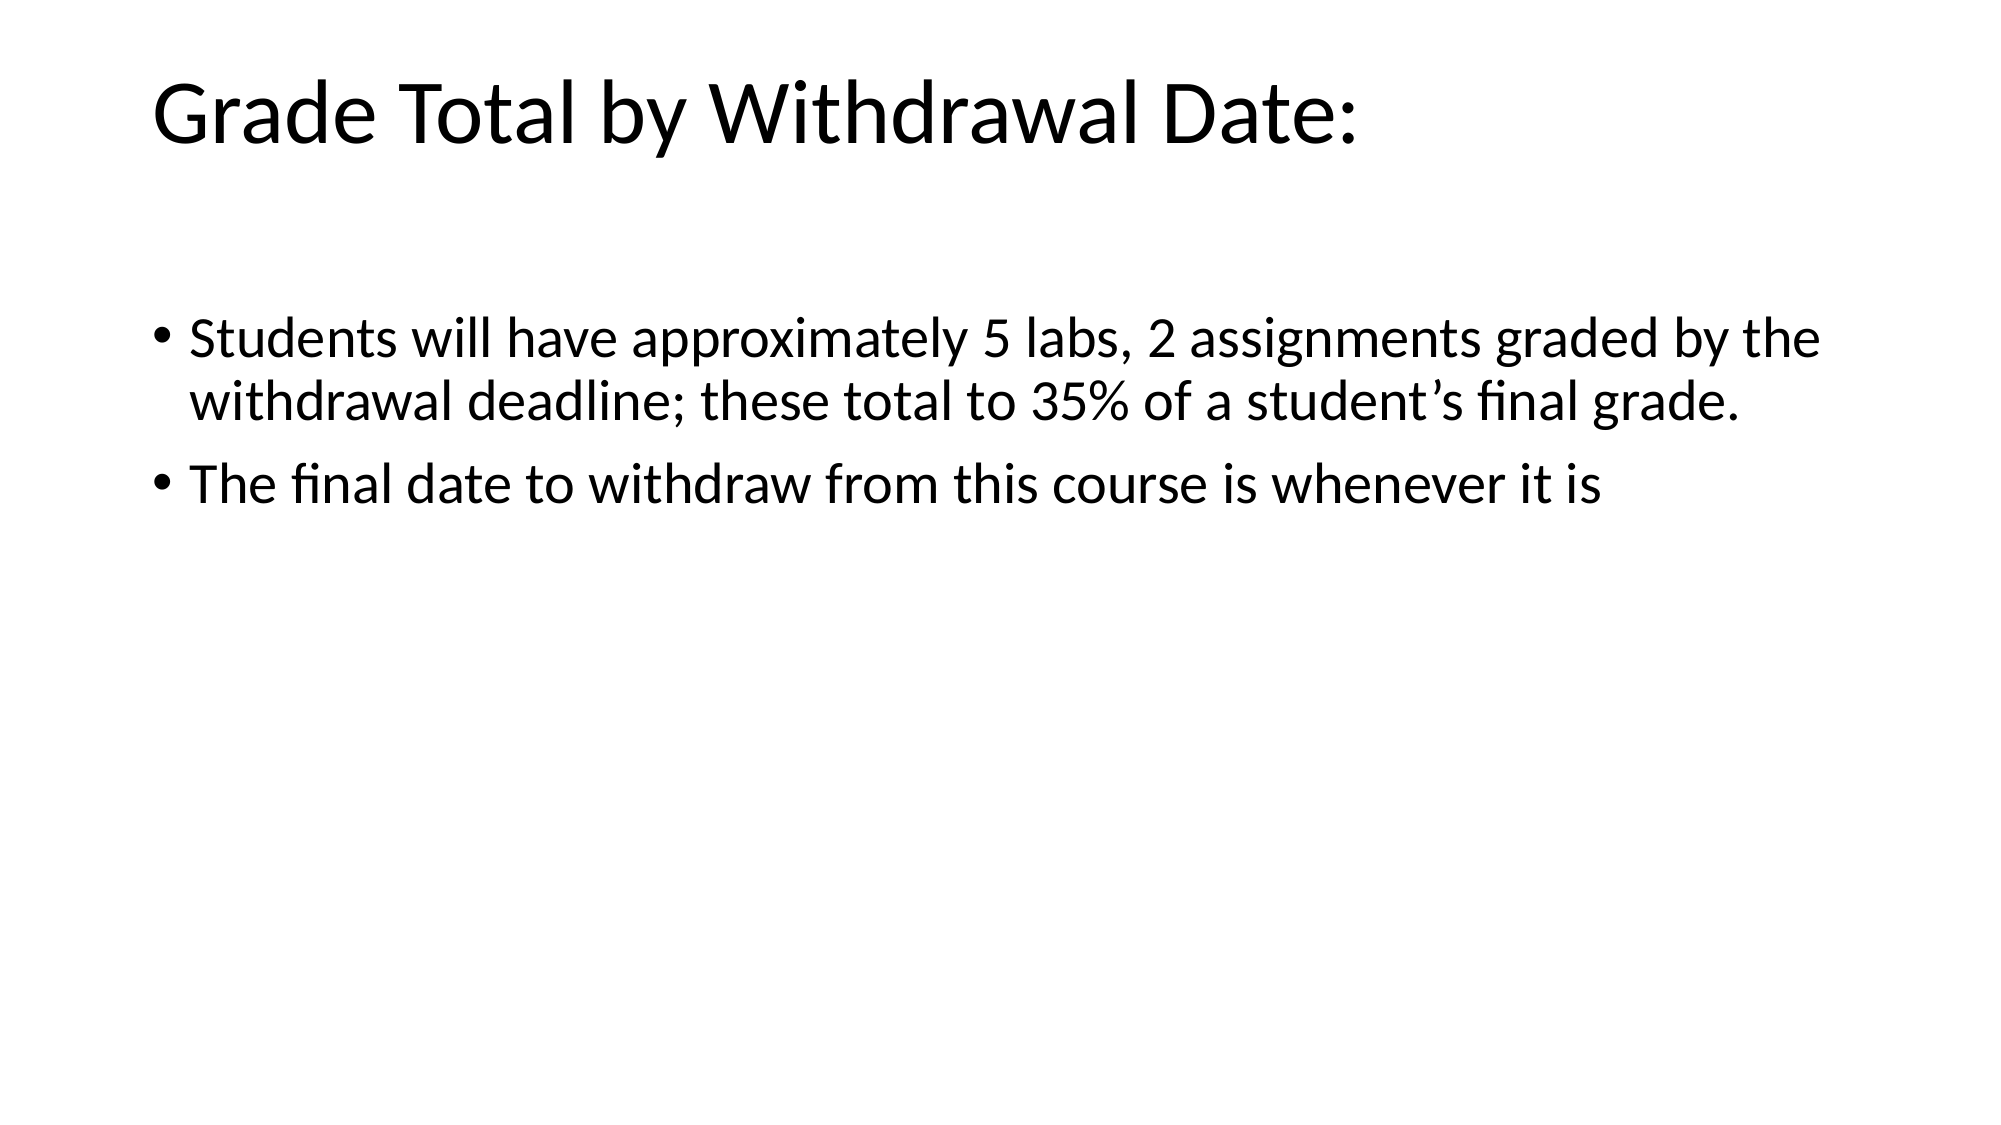

# Grade Total by Withdrawal Date:
Students will have approximately 5 labs, 2 assignments graded by the withdrawal deadline; these total to 35% of a student’s final grade.
The final date to withdraw from this course is whenever it is